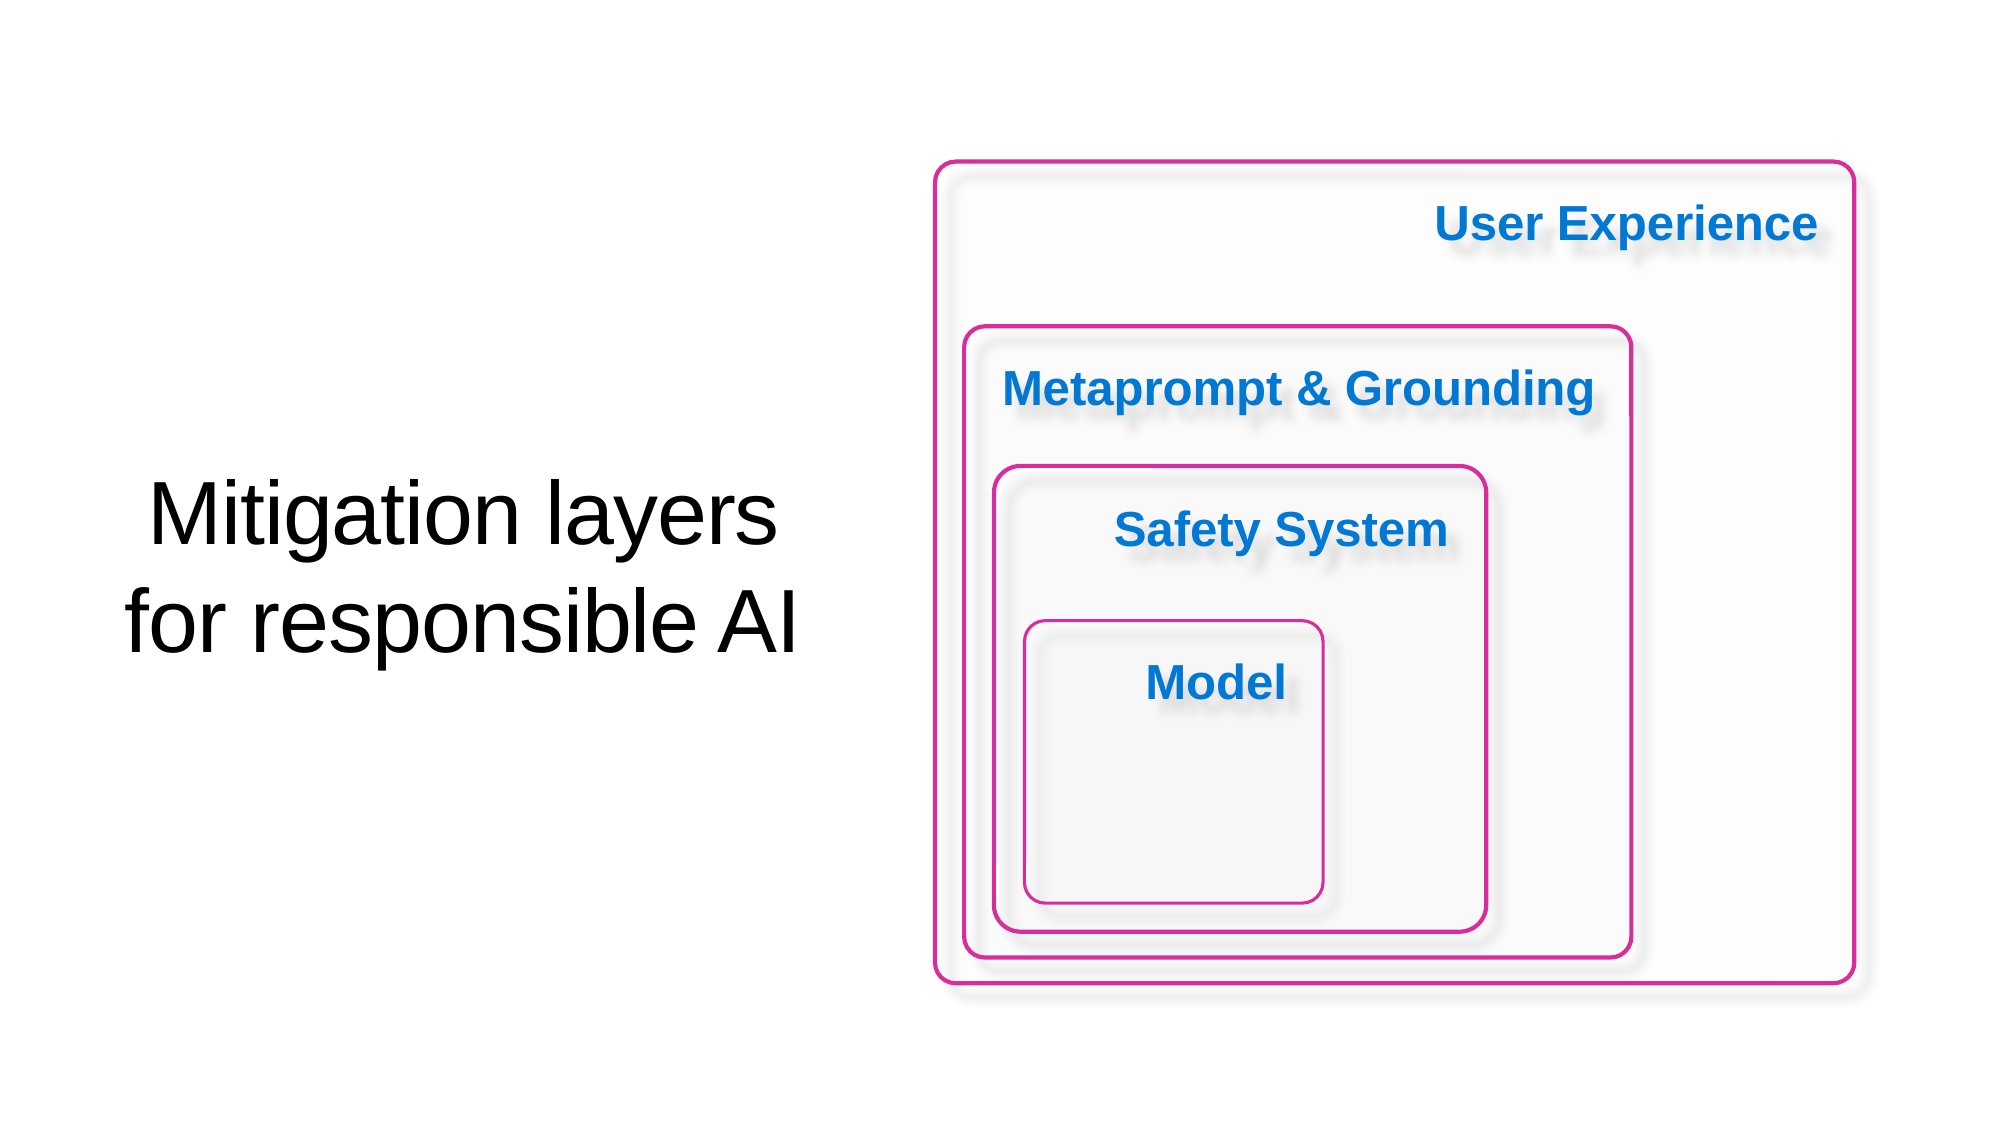

User Experience
Metaprompt & Grounding
Mitigation layers for responsible AI
Safety System
Model